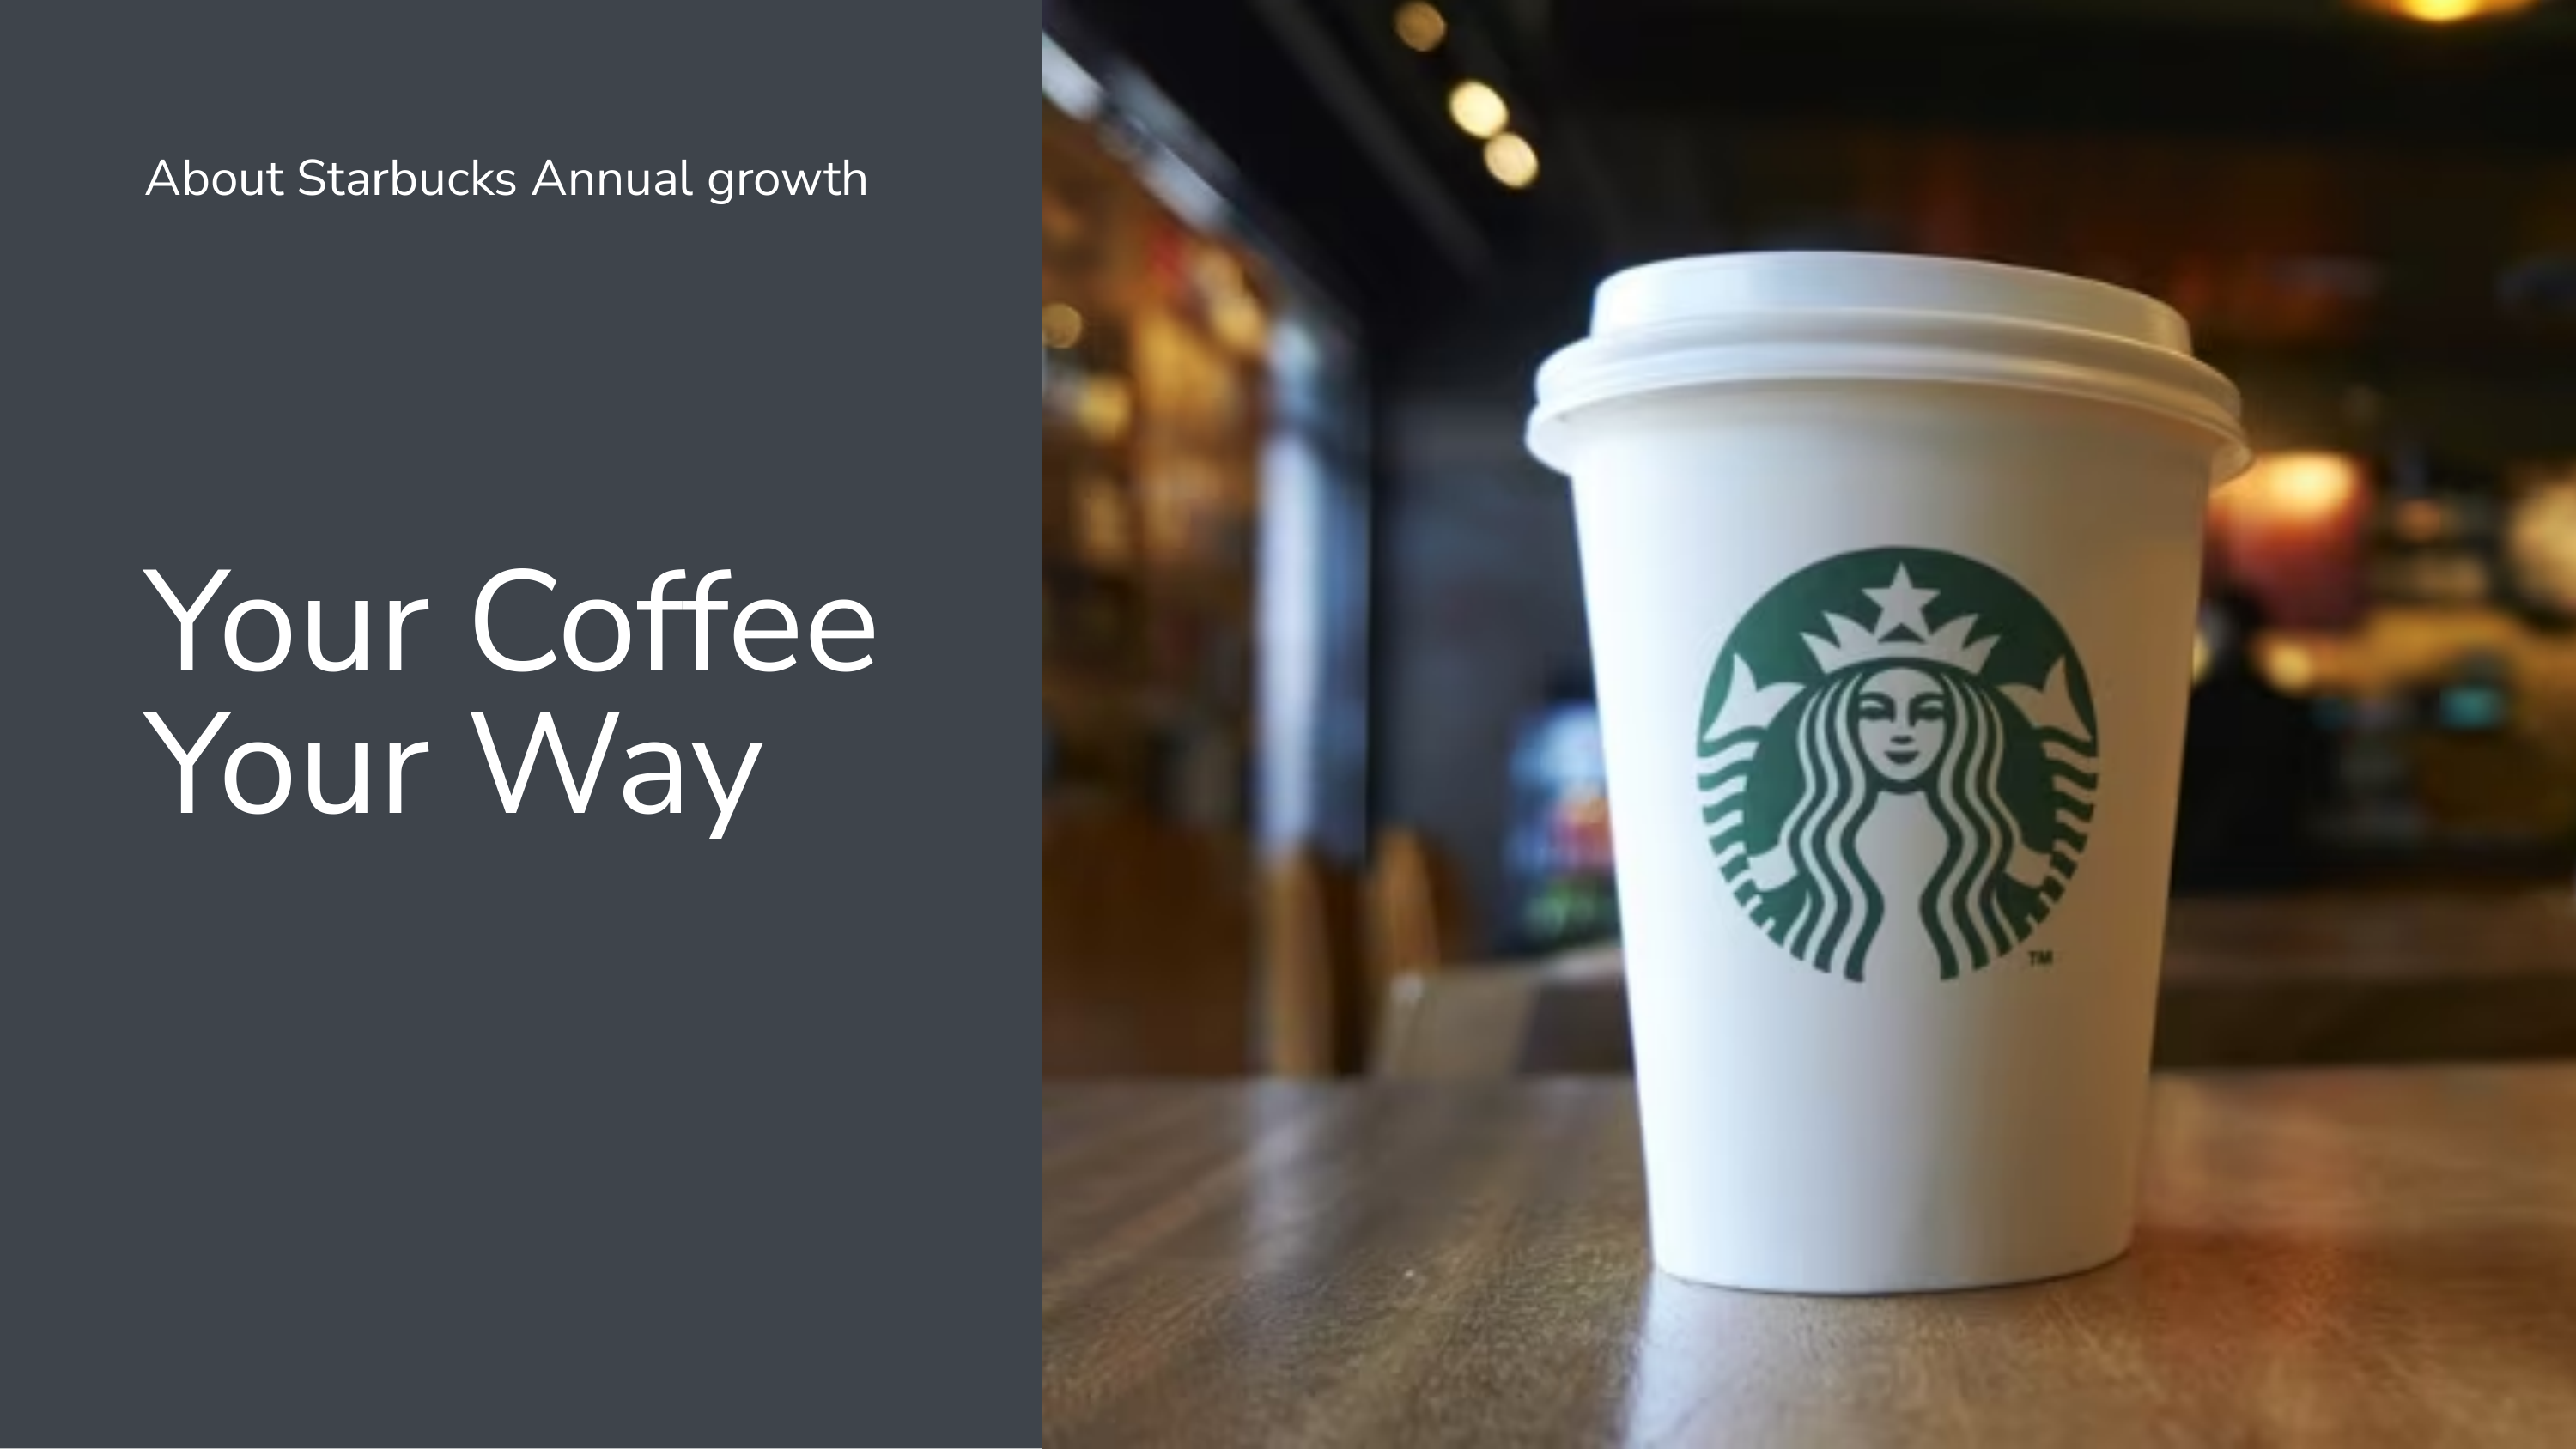

About Starbucks Annual growth
Your Coffee Your Way